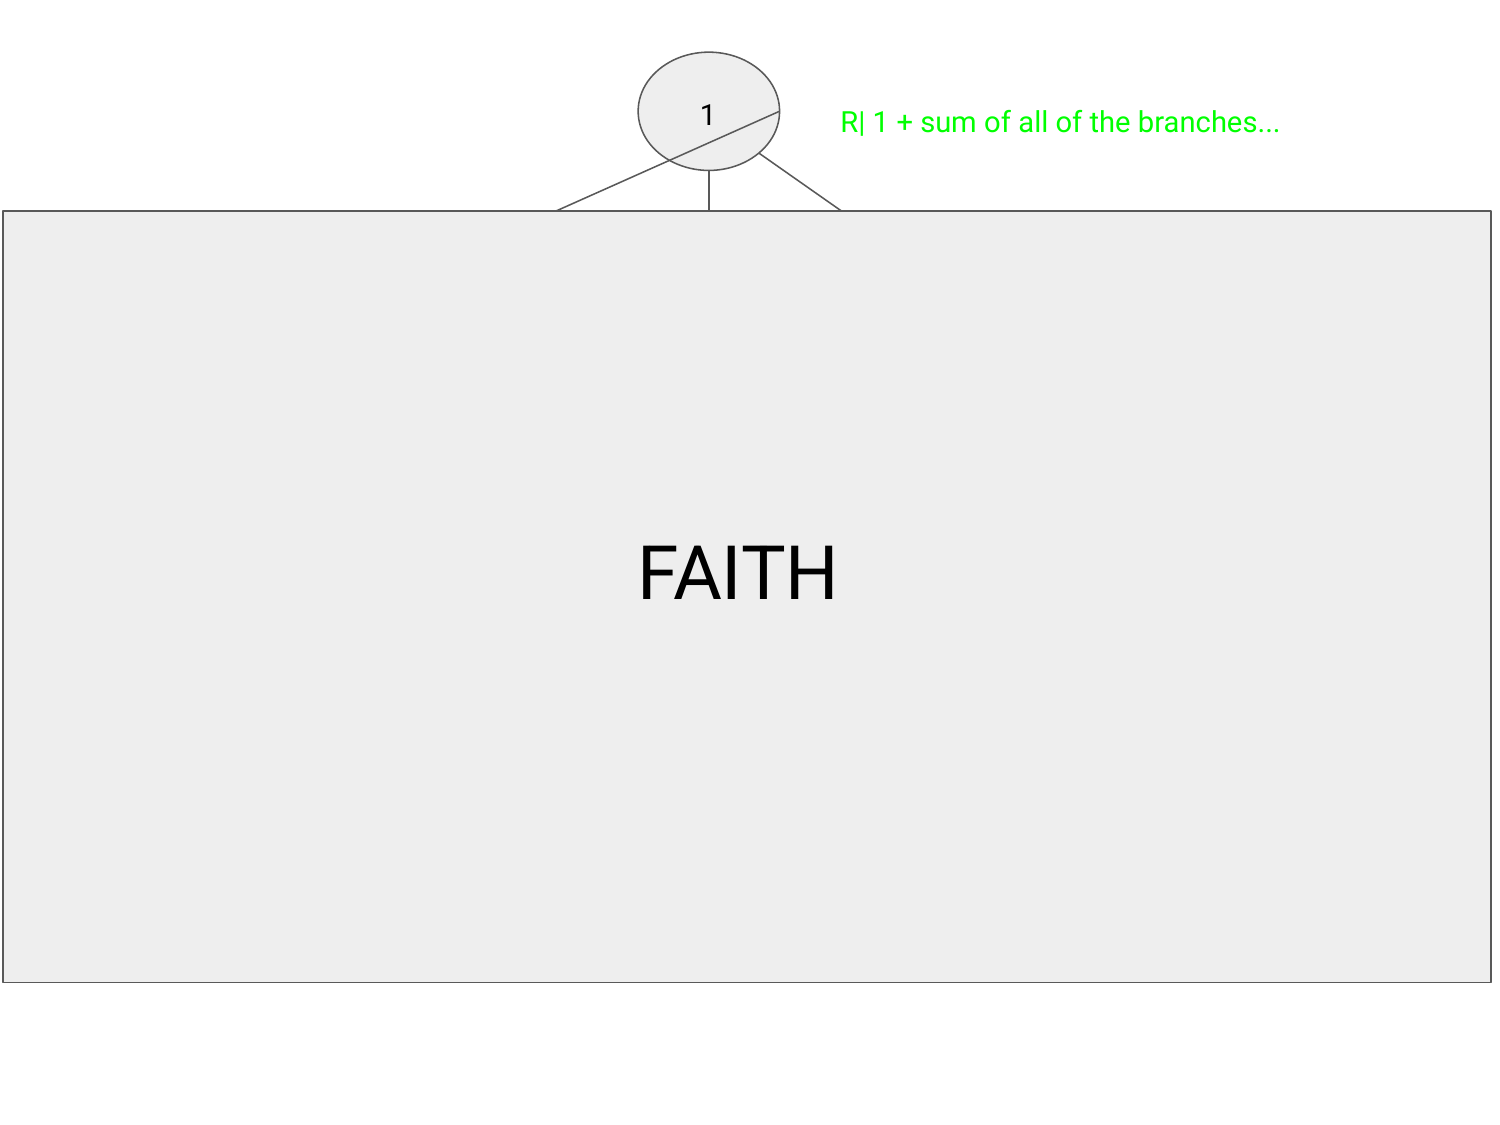

1
R| 1 + sum of all of the branches...

3
0
4
FAITH

5
6
9
3
7
8

6
2